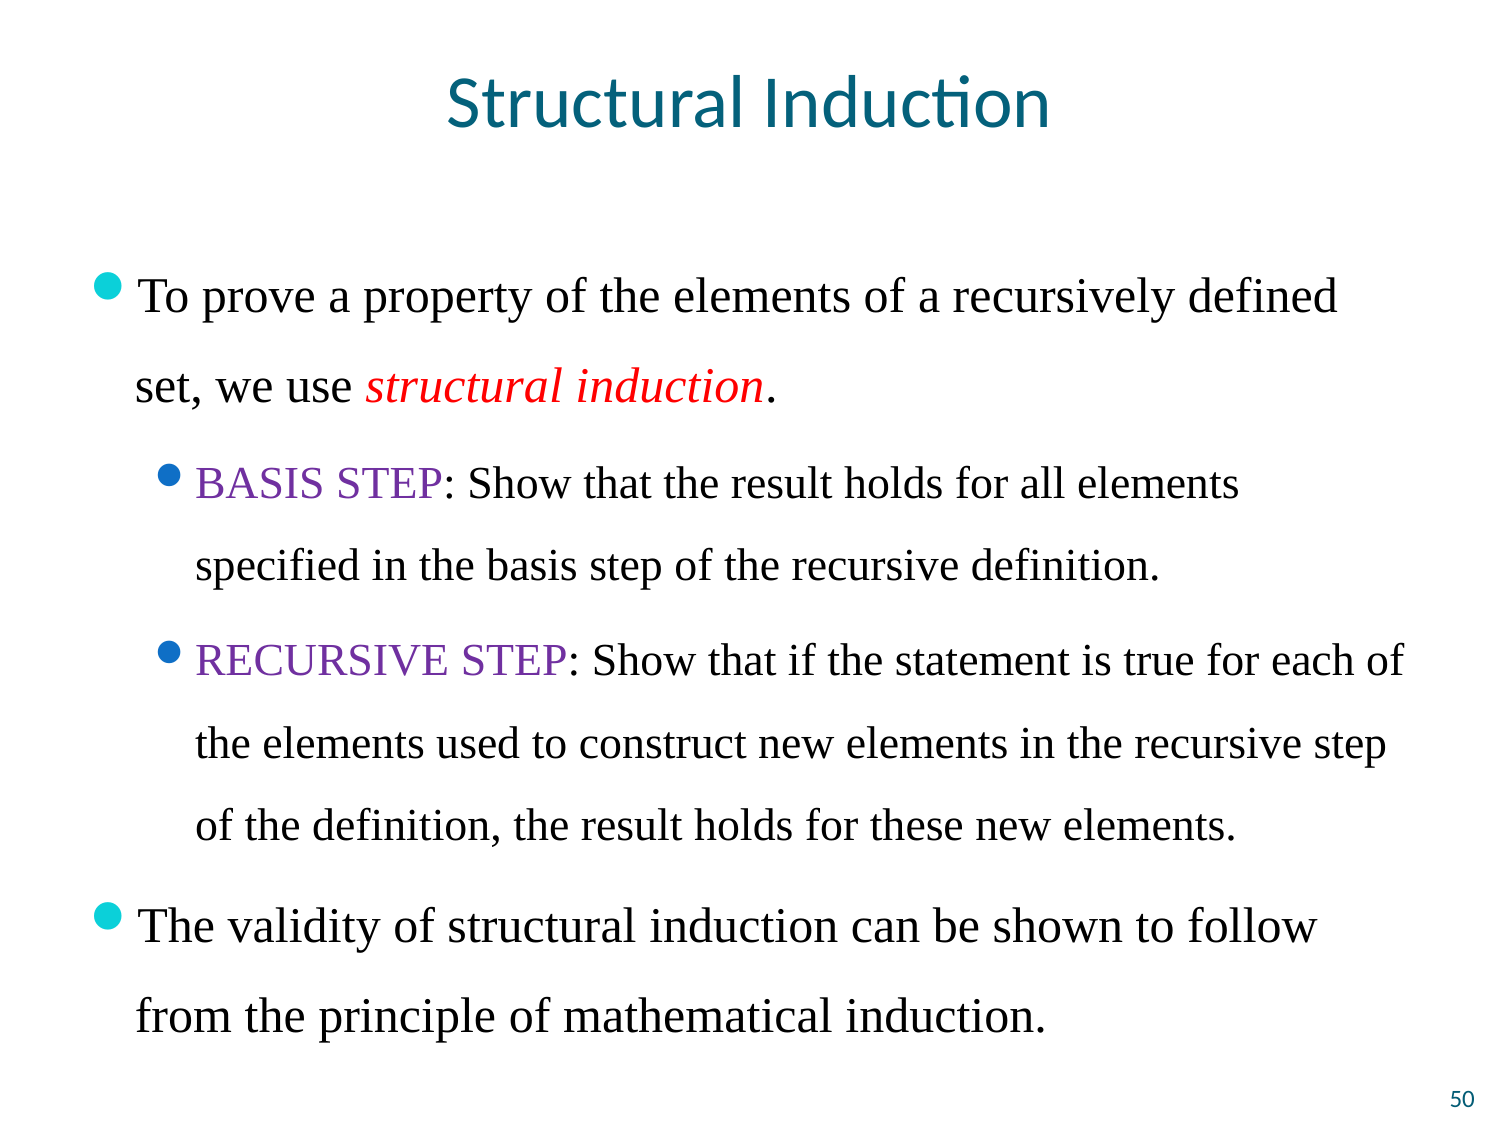

# Structural Induction
To prove a property of the elements of a recursively defined set, we use structural induction.
BASIS STEP: Show that the result holds for all elements specified in the basis step of the recursive definition.
RECURSIVE STEP: Show that if the statement is true for each of the elements used to construct new elements in the recursive step of the definition, the result holds for these new elements.
The validity of structural induction can be shown to follow from the principle of mathematical induction.
50